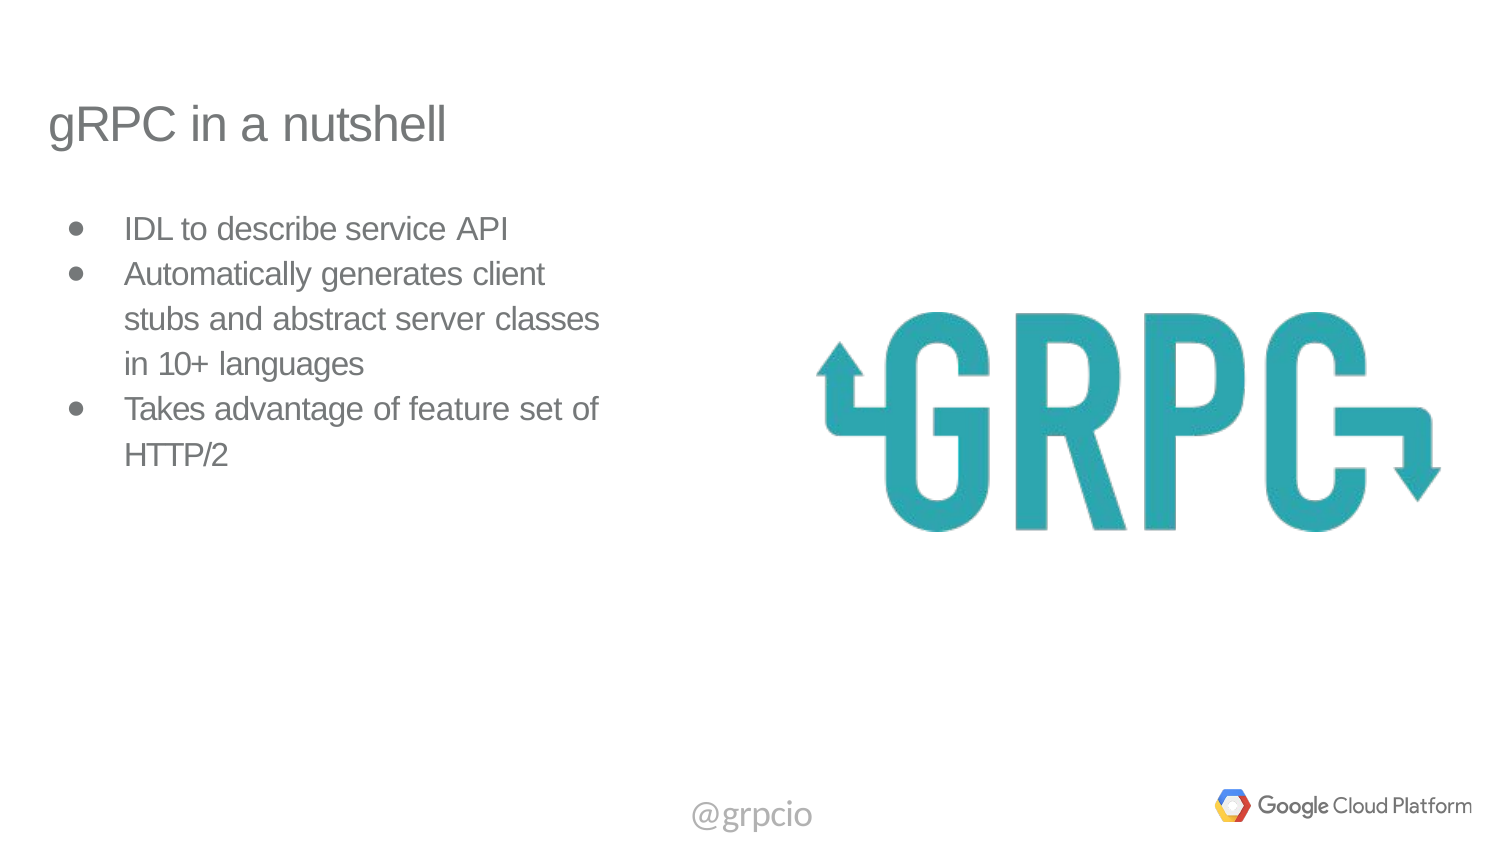

# gRPC in a nutshell
IDL to describe service API
Automatically generates client  stubs and abstract server classes  in 10+ languages
Takes advantage of feature set of  HTTP/2

@grpcio